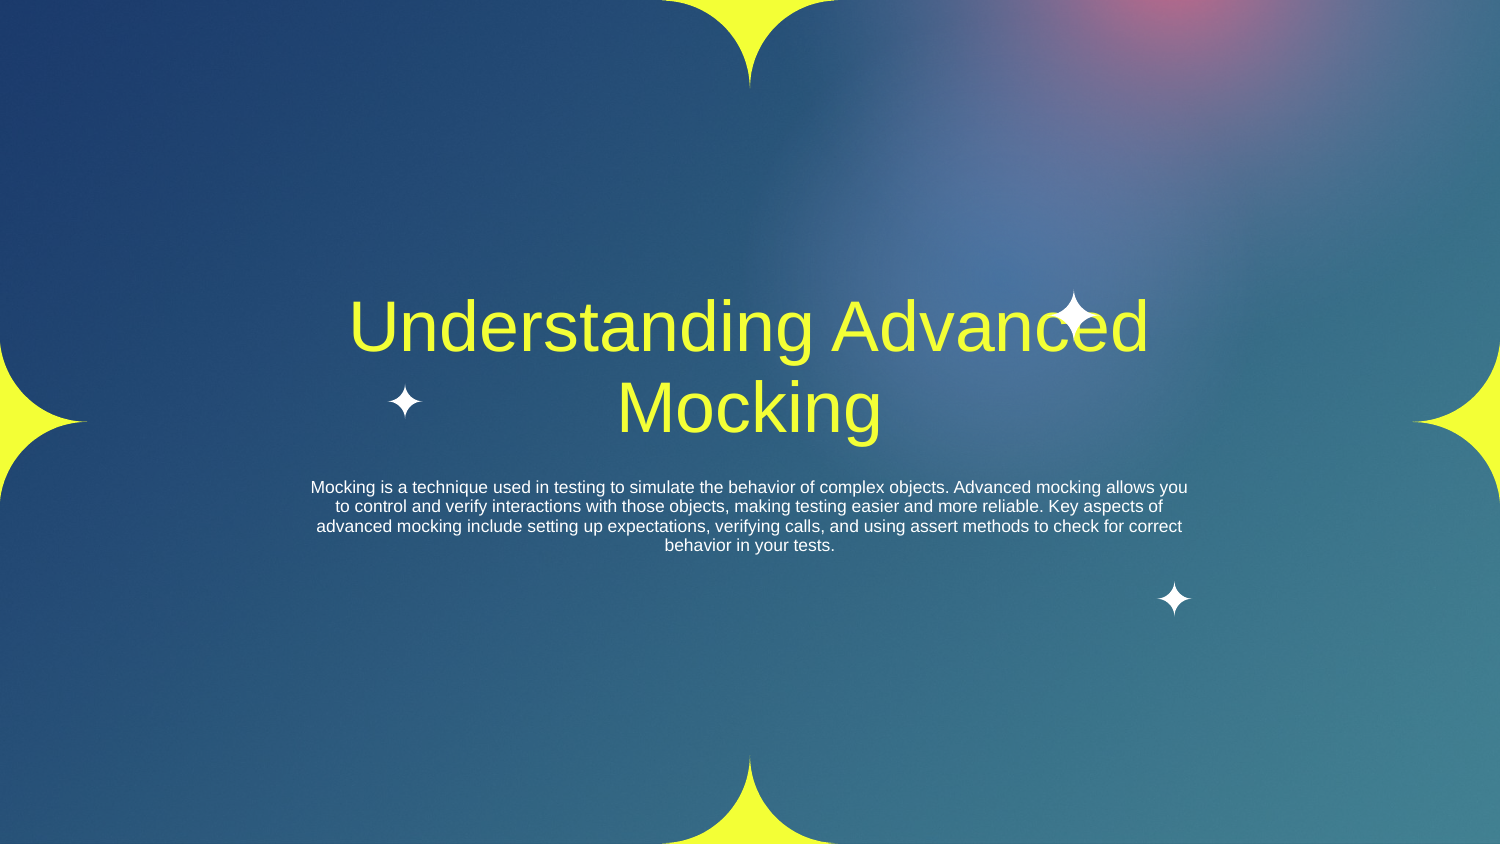

# Understanding Advanced Mocking

Mocking is a technique used in testing to simulate the behavior of complex objects. Advanced mocking allows you to control and verify interactions with those objects, making testing easier and more reliable. Key aspects of advanced mocking include setting up expectations, verifying calls, and using assert methods to check for correct behavior in your tests.